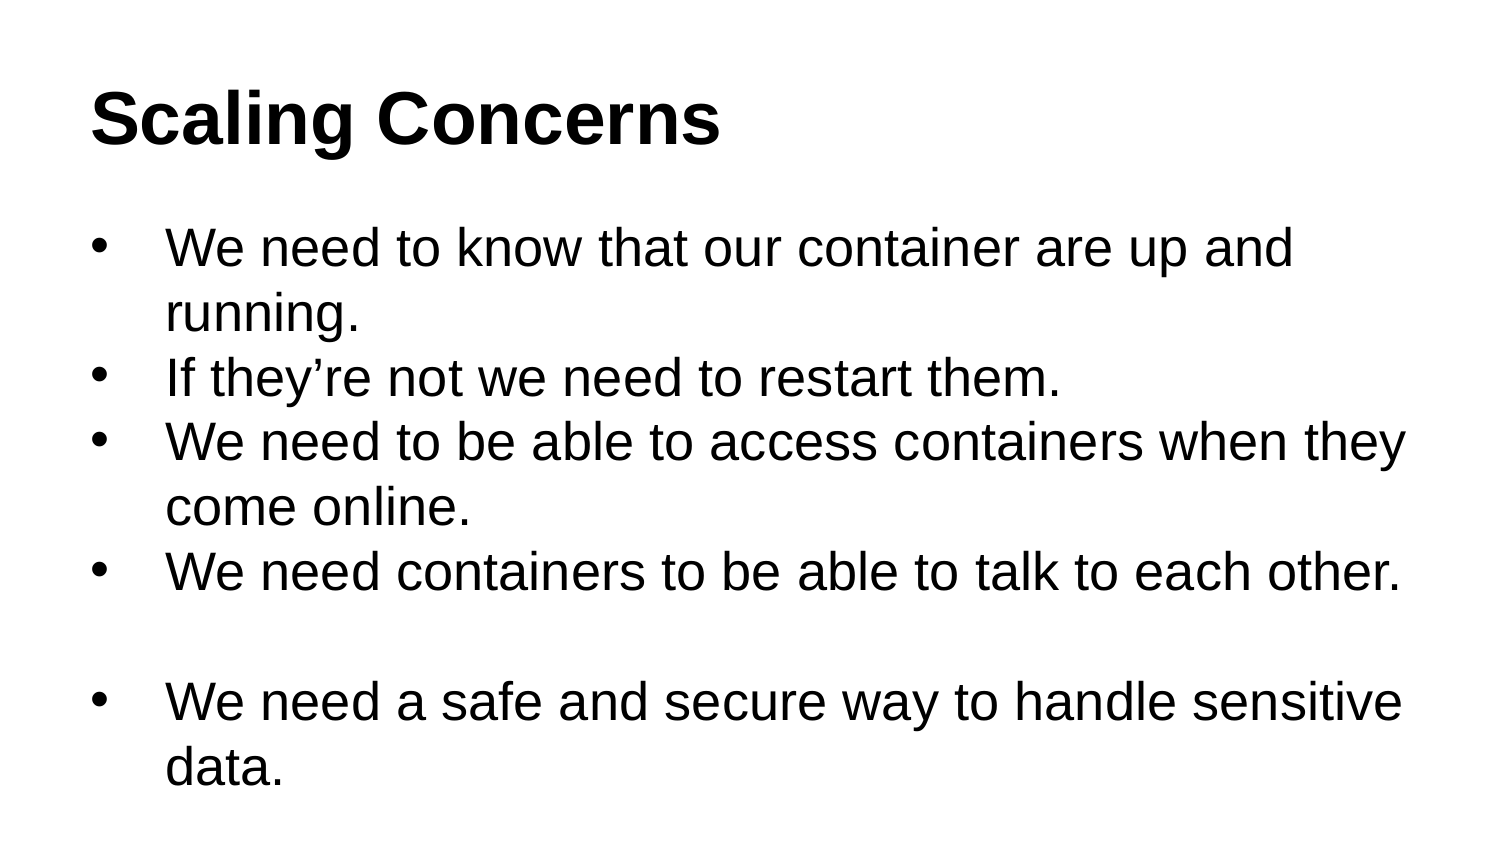

# Scaling Concerns
We need to know that our container are up and running.
If they’re not we need to restart them.
We need to be able to access containers when they come online.
We need containers to be able to talk to each other.
We need a safe and secure way to handle sensitive data.